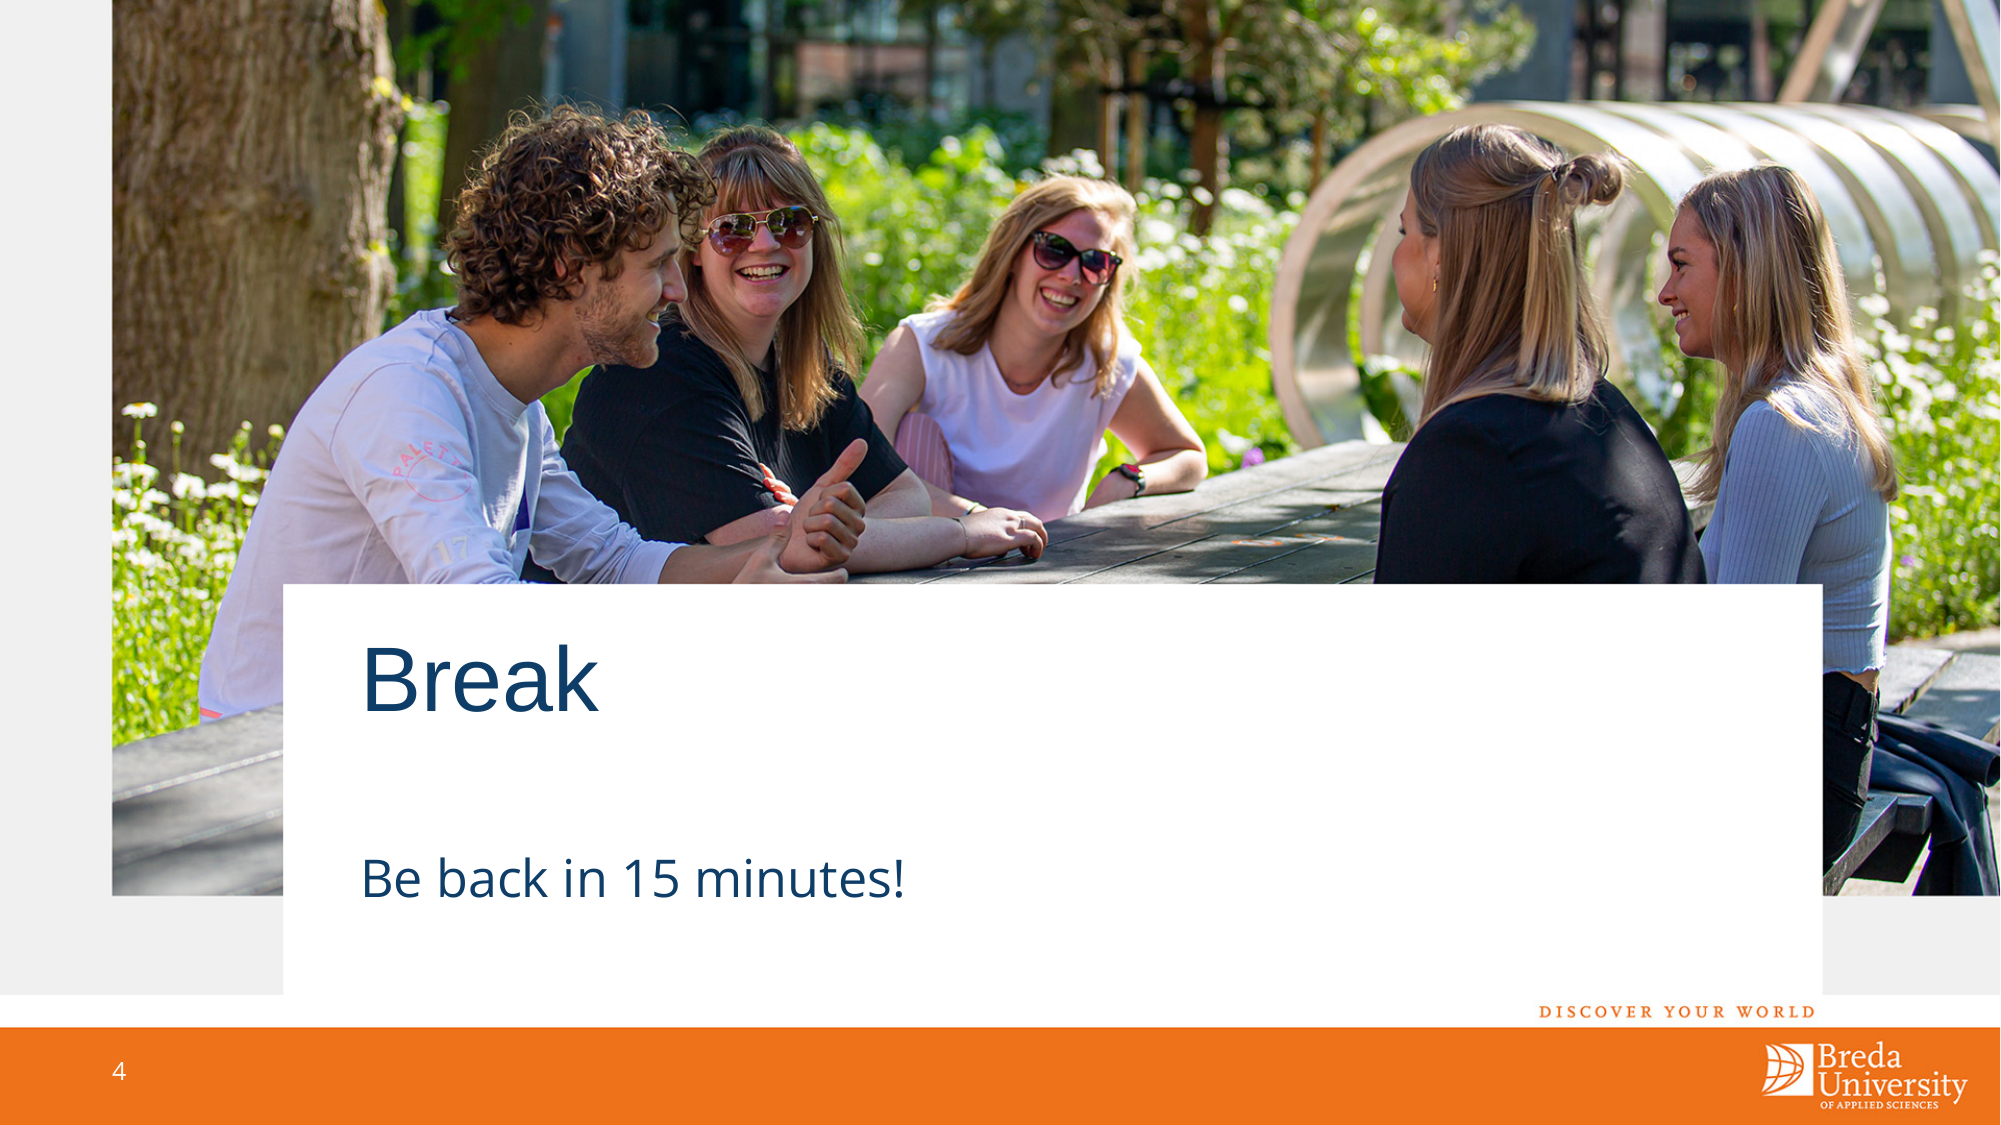

# Break
Be back in 15 minutes!
4